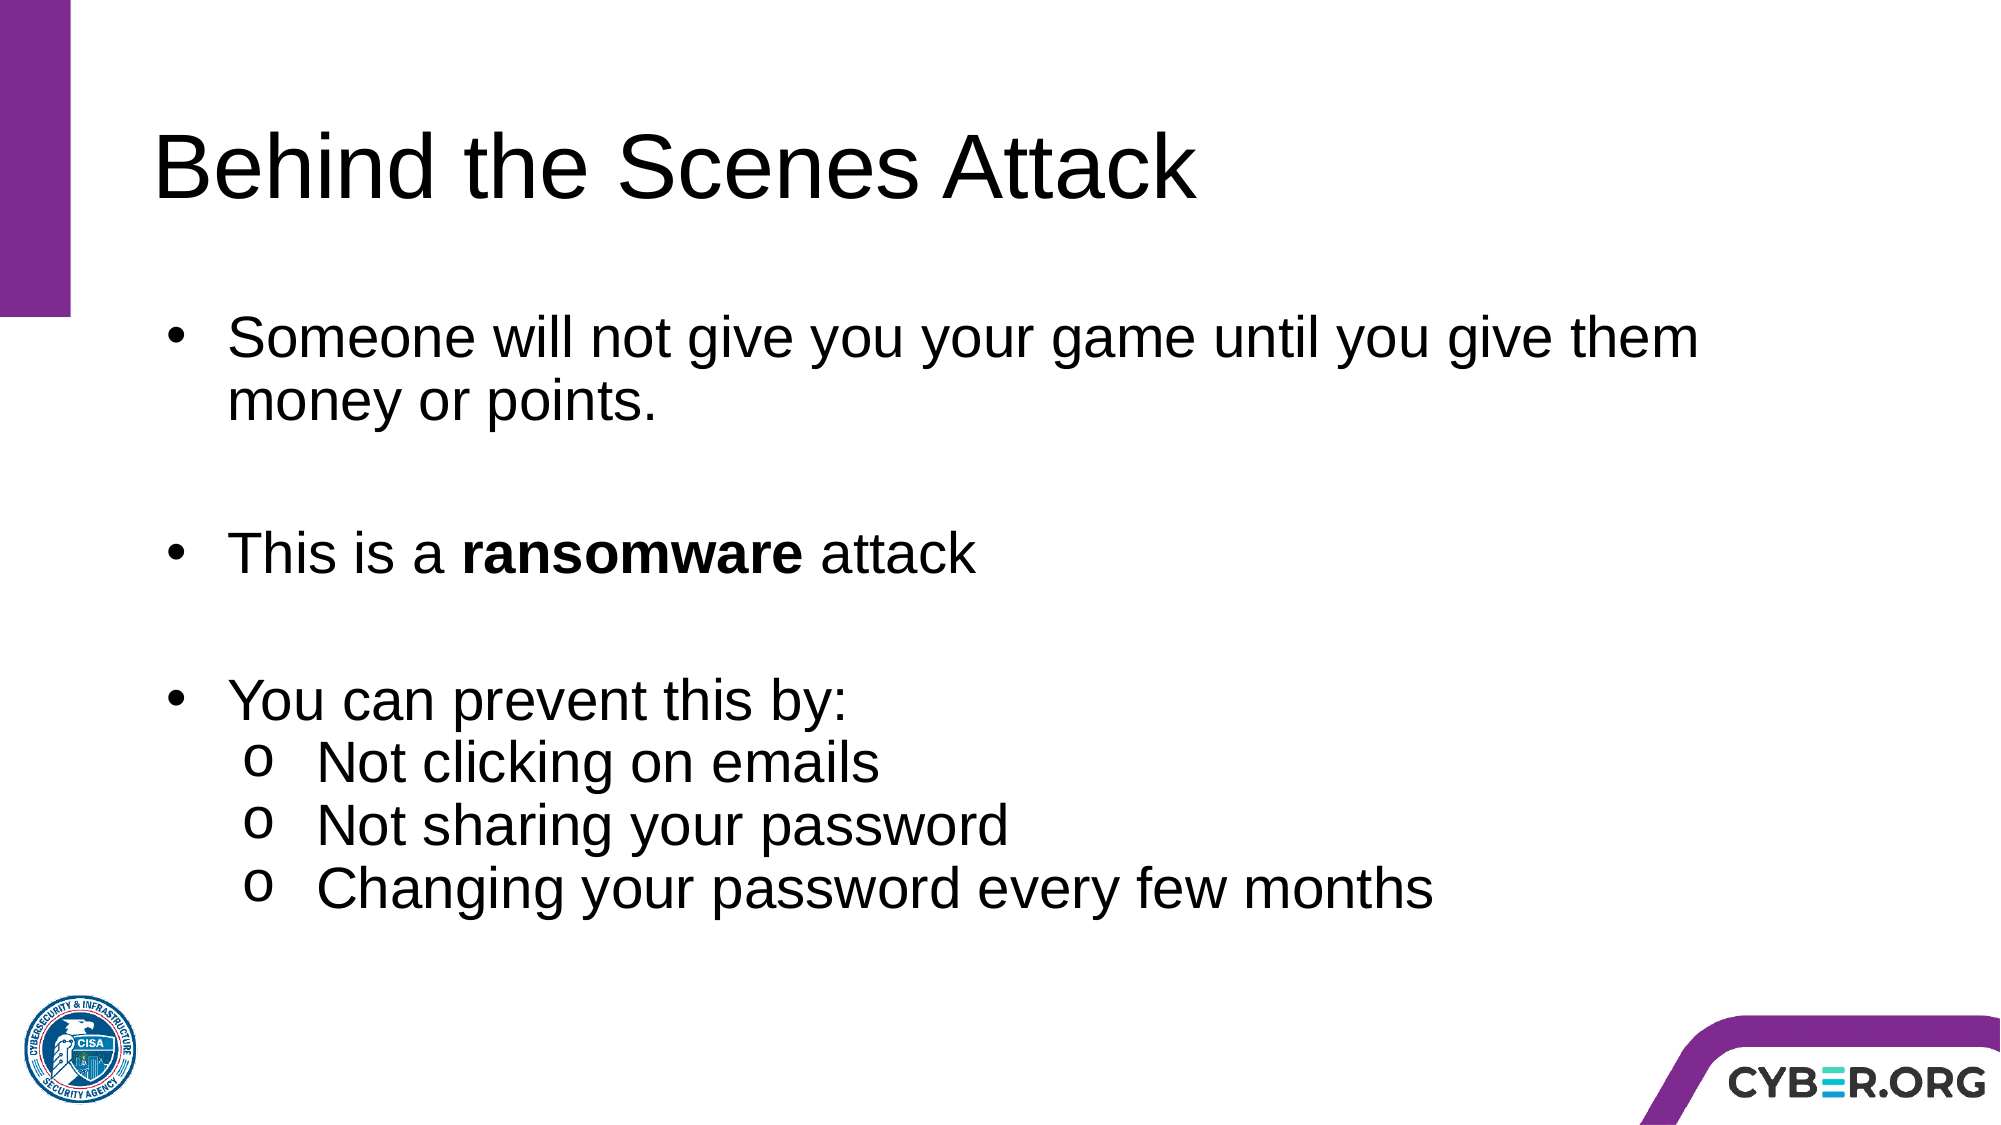

# Behind the Scenes Attack
Someone will not give you your game until you give them money or points.
This is a ransomware attack
You can prevent this by:
Not clicking on emails
Not sharing your password
Changing your password every few months